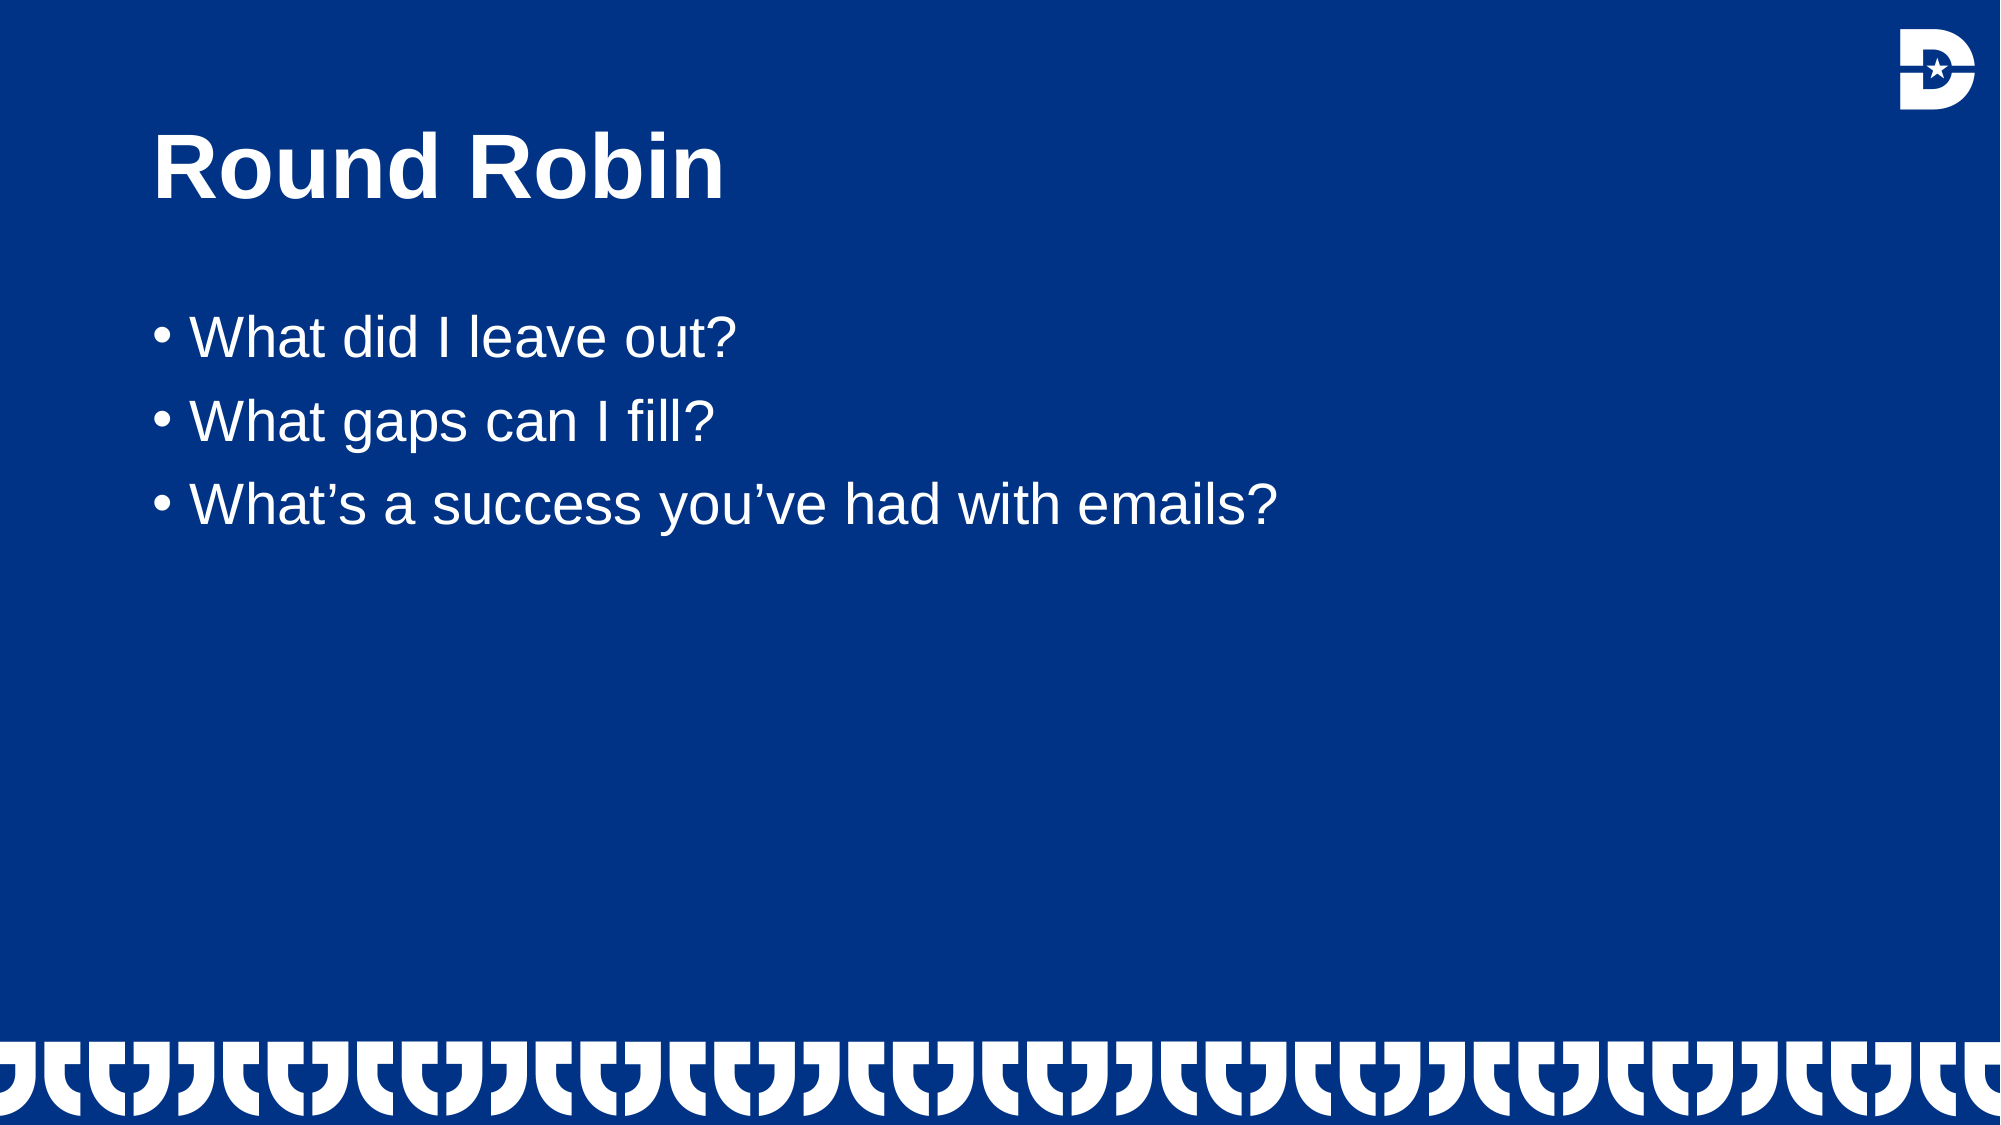

# Round Robin
What did I leave out?
What gaps can I fill?
What’s a success you’ve had with emails?